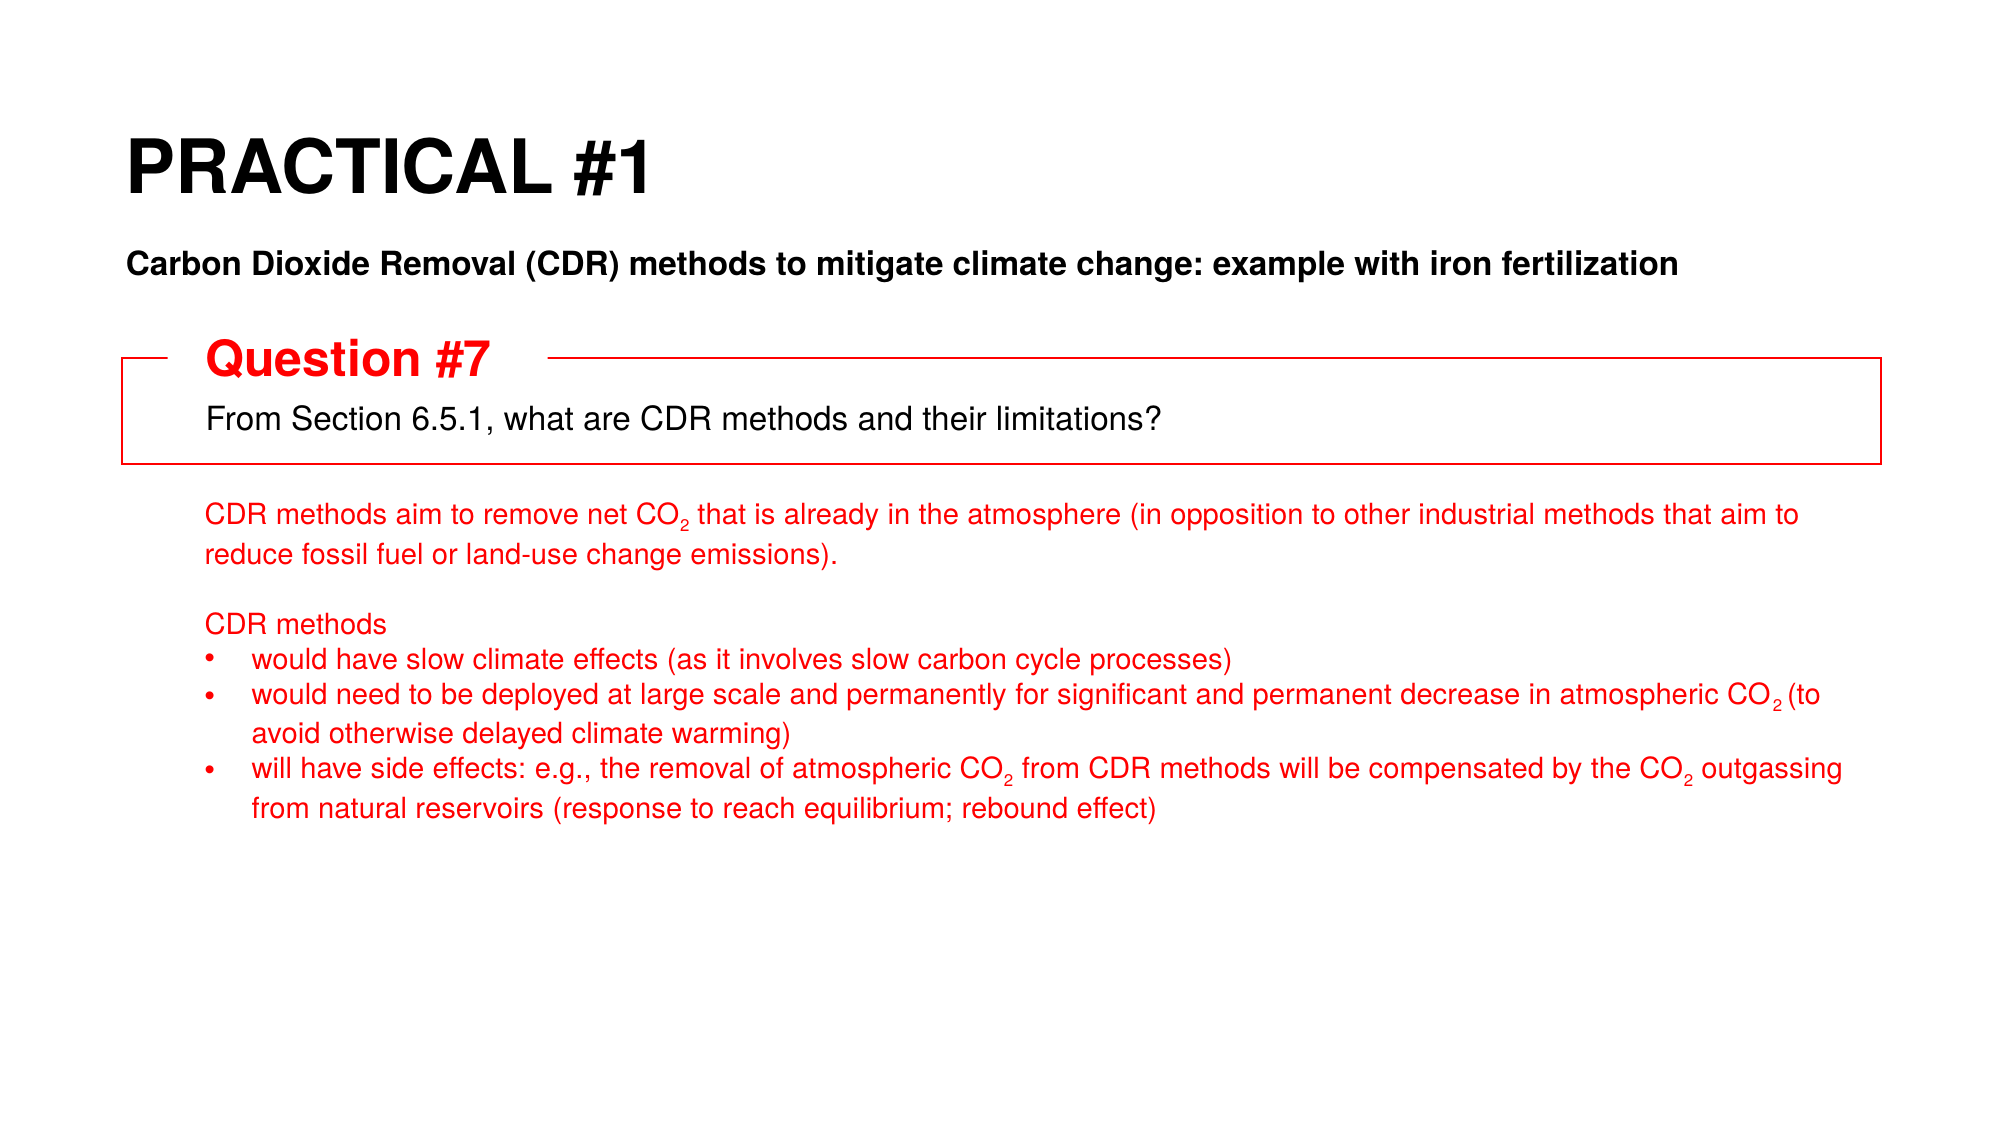

PRACTICAL #1
Carbon Dioxide Removal (CDR) methods to mitigate climate change: example with iron fertilization

Question #7

From Section 6.5.1, what are CDR methods and their limitations?
CDR methods aim to remove net CO2 that is already in the atmosphere (in opposition to other industrial methods that aim to reduce fossil fuel or land-use change emissions).

CDR methods
would have slow climate effects (as it involves slow carbon cycle processes)
would need to be deployed at large scale and permanently for significant and permanent decrease in atmospheric CO2 (to avoid otherwise delayed climate warming)
will have side effects: e.g., the removal of atmospheric CO2 from CDR methods will be compensated by the CO2 outgassing from natural reservoirs (response to reach equilibrium; rebound effect)